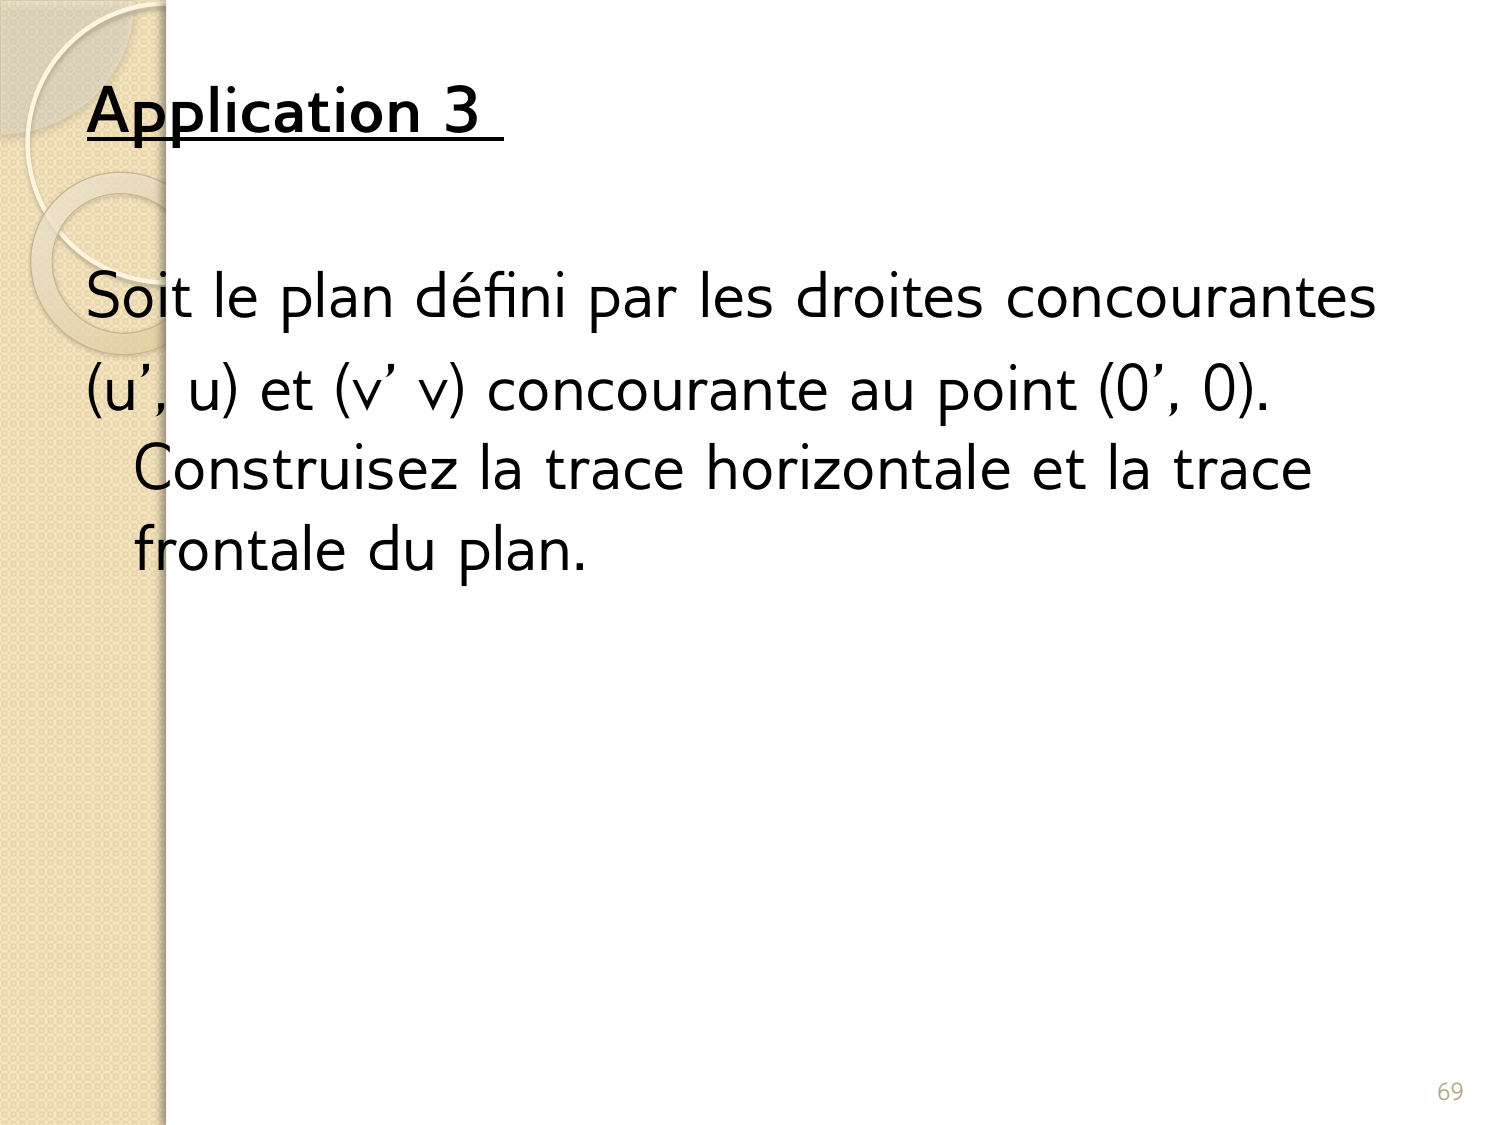

Application 3

Soit le plan défini par les droites concourantes
(u’, u) et (v’ v) concourante au point (0’, 0). Construisez la trace horizontale et la trace frontale du plan.

69